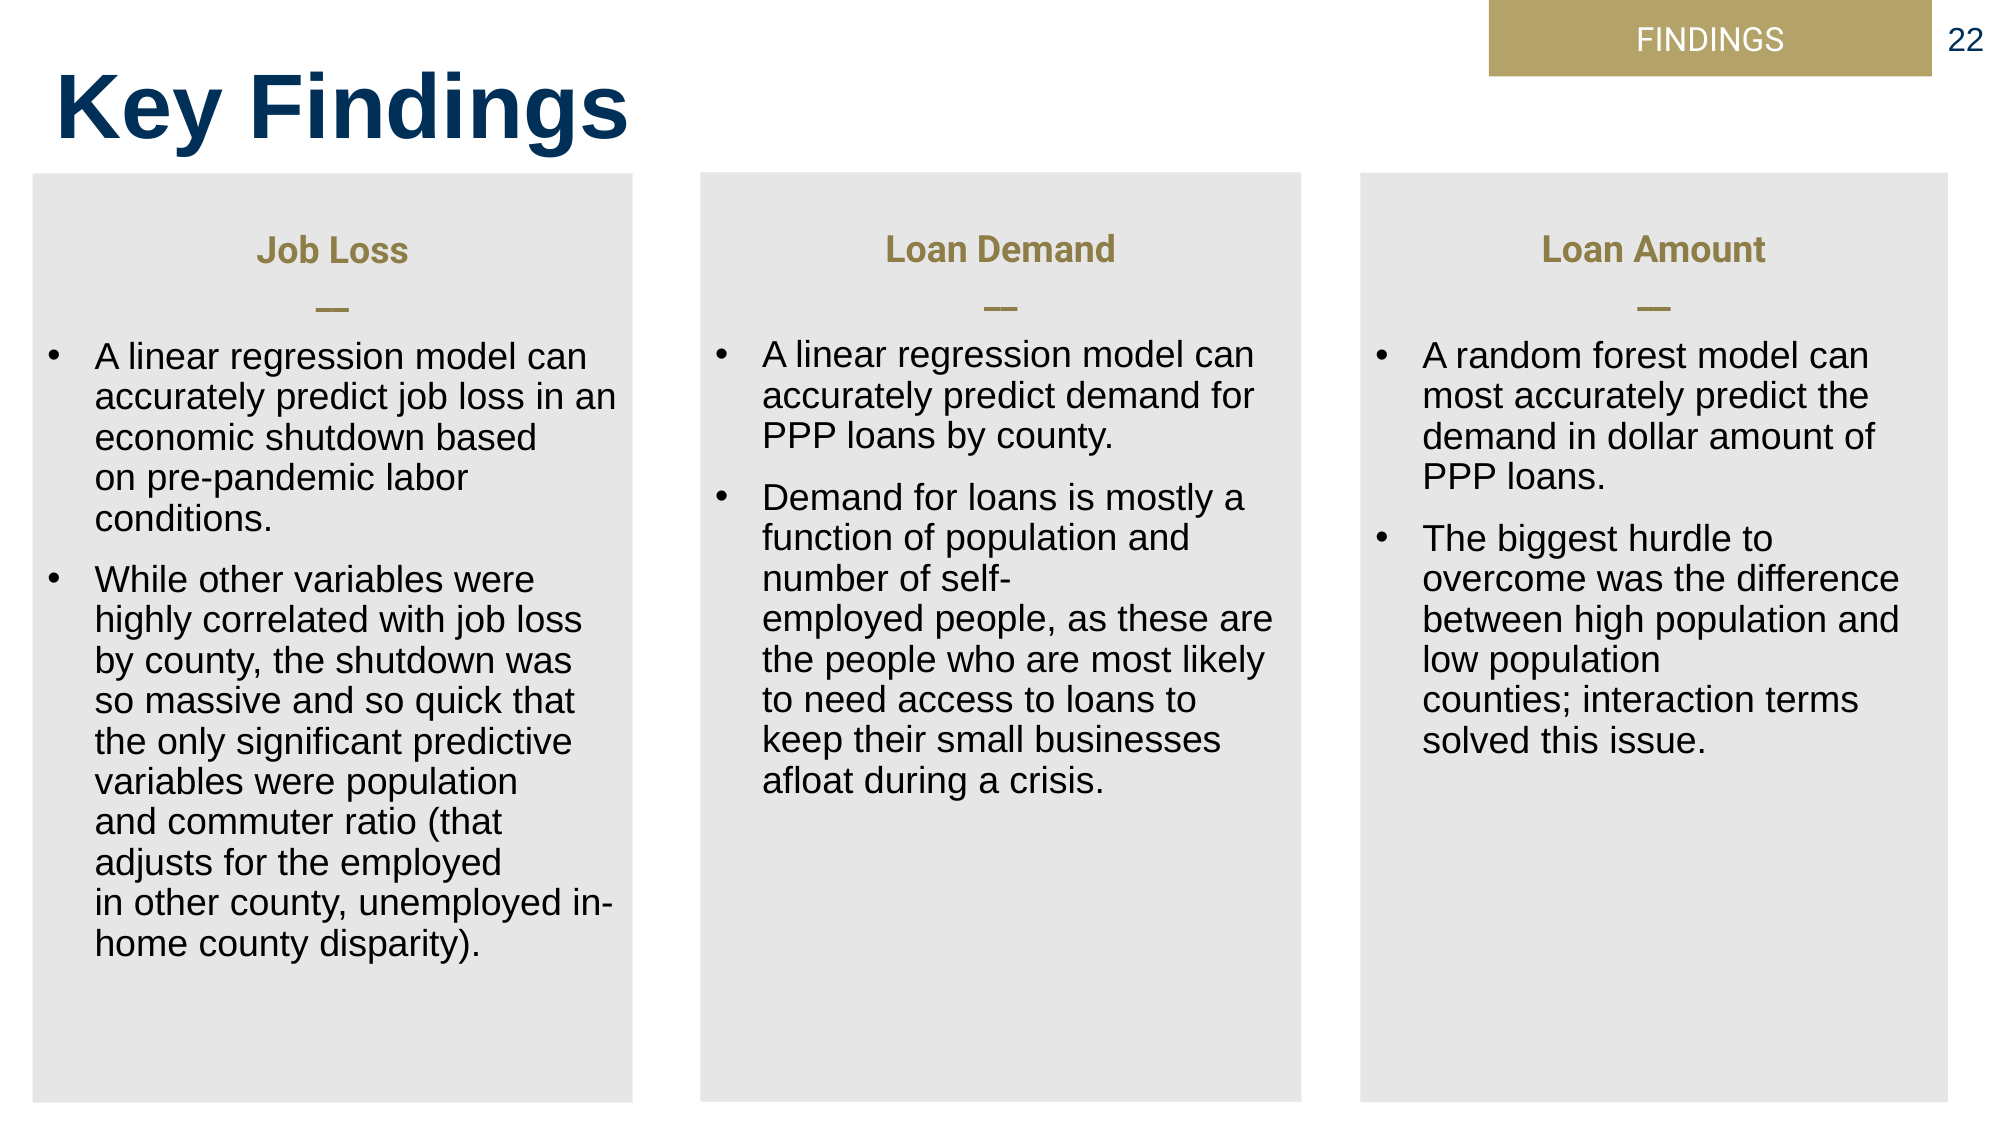

FINDINGS
Key Findings
22

Loan Demand
__
A linear regression model can accurately predict demand for PPP loans by county.
Demand for loans is mostly a function of population and number of self-employed people, as these are the people who are most likely to need access to loans to keep their small businesses afloat during a crisis.

Loan Amount
__
A random forest model can most accurately predict the demand in dollar amount of PPP loans.
The biggest hurdle to overcome was the difference between high population and low population counties; interaction terms solved this issue.

Job Loss
__
A linear regression model can accurately predict job loss in an economic shutdown based on pre-pandemic labor conditions.
While other variables were highly correlated with job loss by county, the shutdown was so massive and so quick that the only significant predictive variables were population and commuter ratio (that adjusts for the employed in other county, unemployed in-home county disparity).